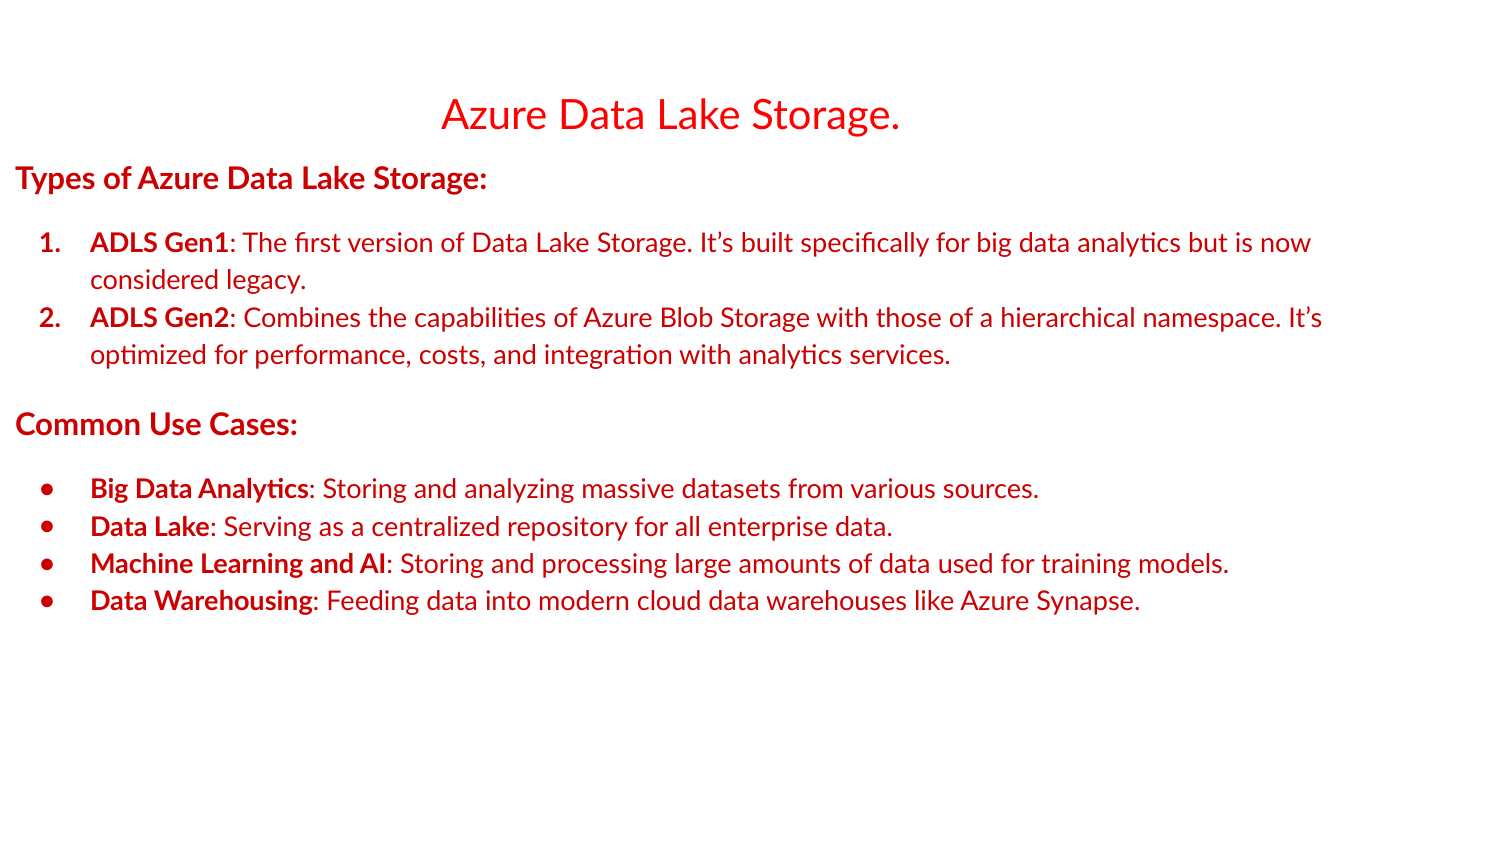

# Azure Data Lake Storage.
Types of Azure Data Lake Storage:
ADLS Gen1: The first version of Data Lake Storage. It’s built specifically for big data analytics but is now considered legacy.
ADLS Gen2: Combines the capabilities of Azure Blob Storage with those of a hierarchical namespace. It’s optimized for performance, costs, and integration with analytics services.
Common Use Cases:
Big Data Analytics: Storing and analyzing massive datasets from various sources.
Data Lake: Serving as a centralized repository for all enterprise data.
Machine Learning and AI: Storing and processing large amounts of data used for training models.
Data Warehousing: Feeding data into modern cloud data warehouses like Azure Synapse.